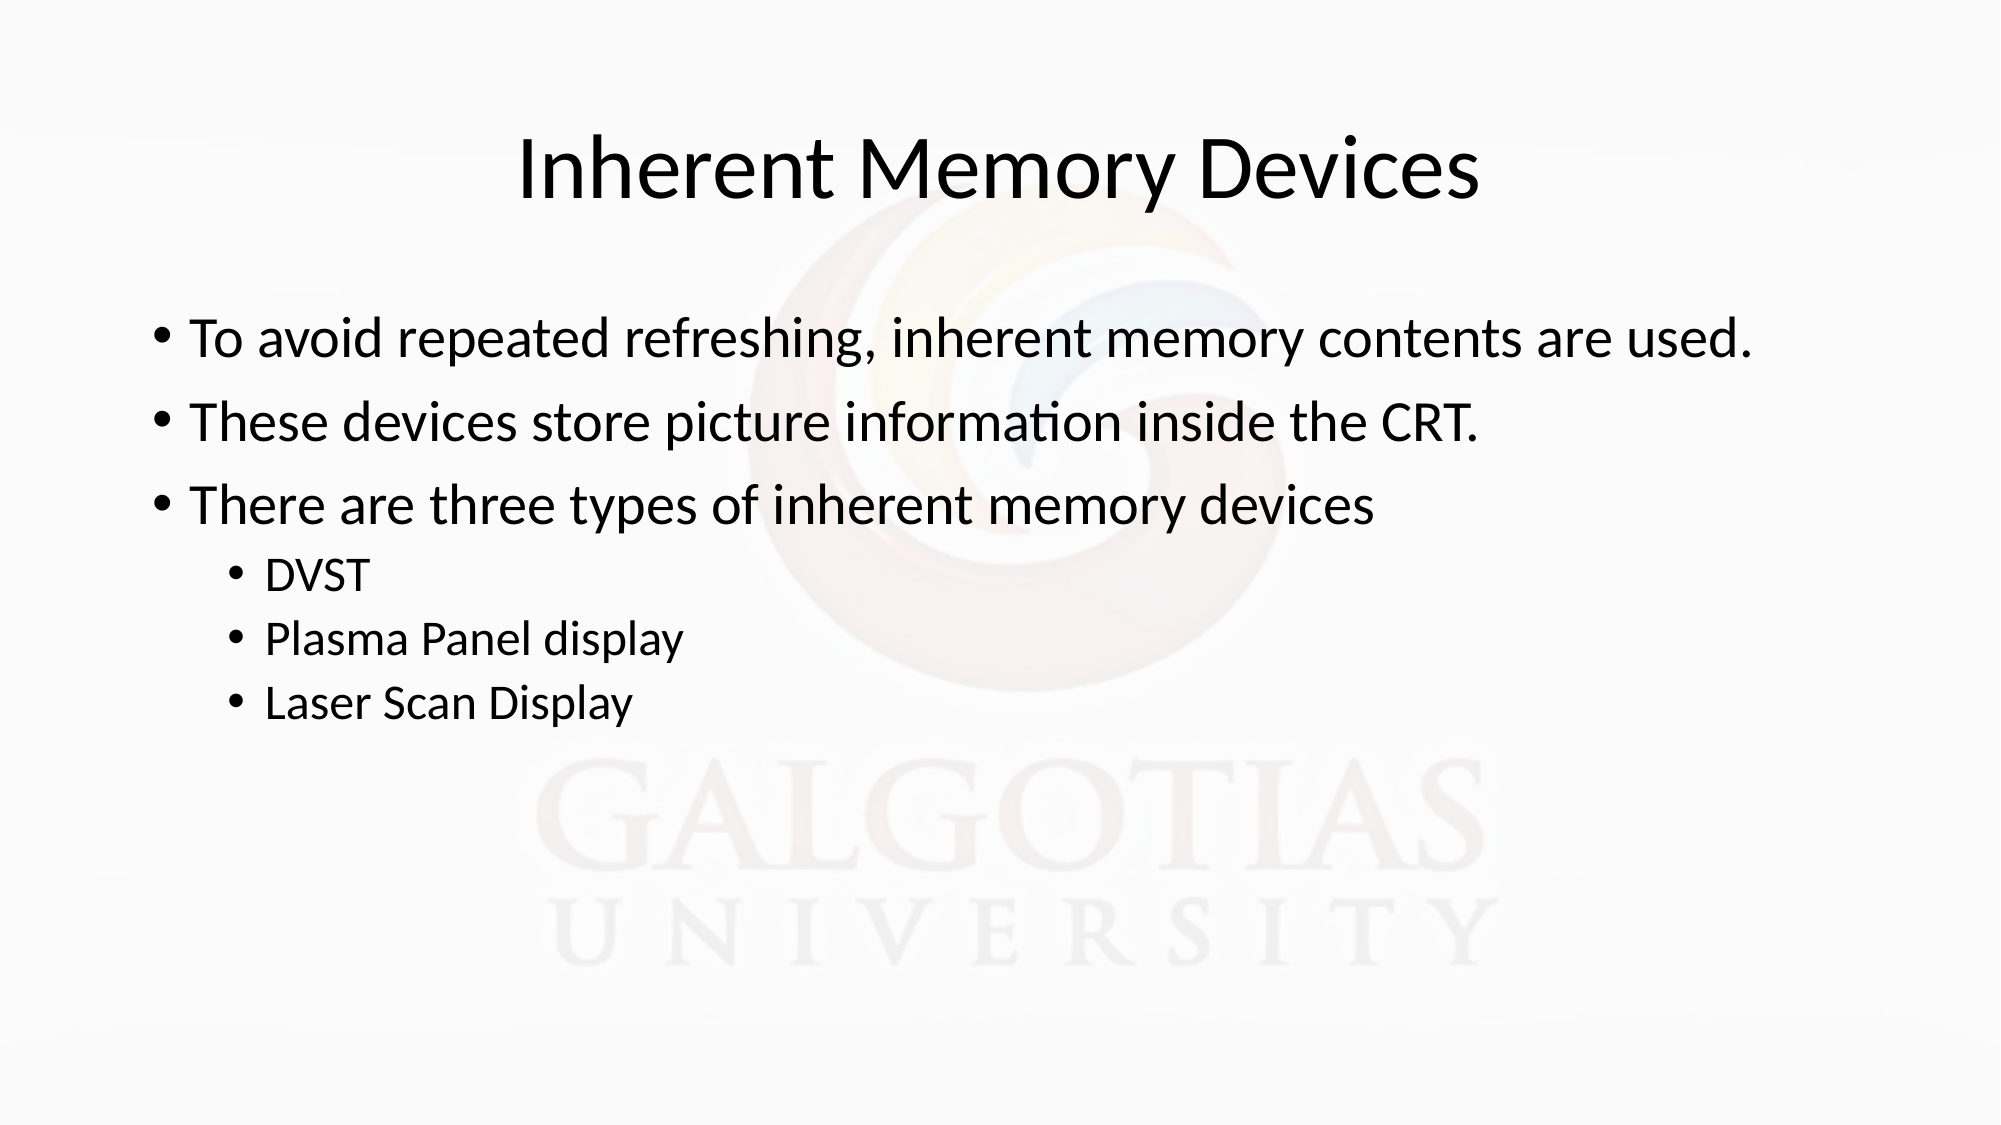

# Inherent Memory Devices
To avoid repeated refreshing, inherent memory contents are used.
These devices store picture information inside the CRT.
There are three types of inherent memory devices
DVST
Plasma Panel display
Laser Scan Display